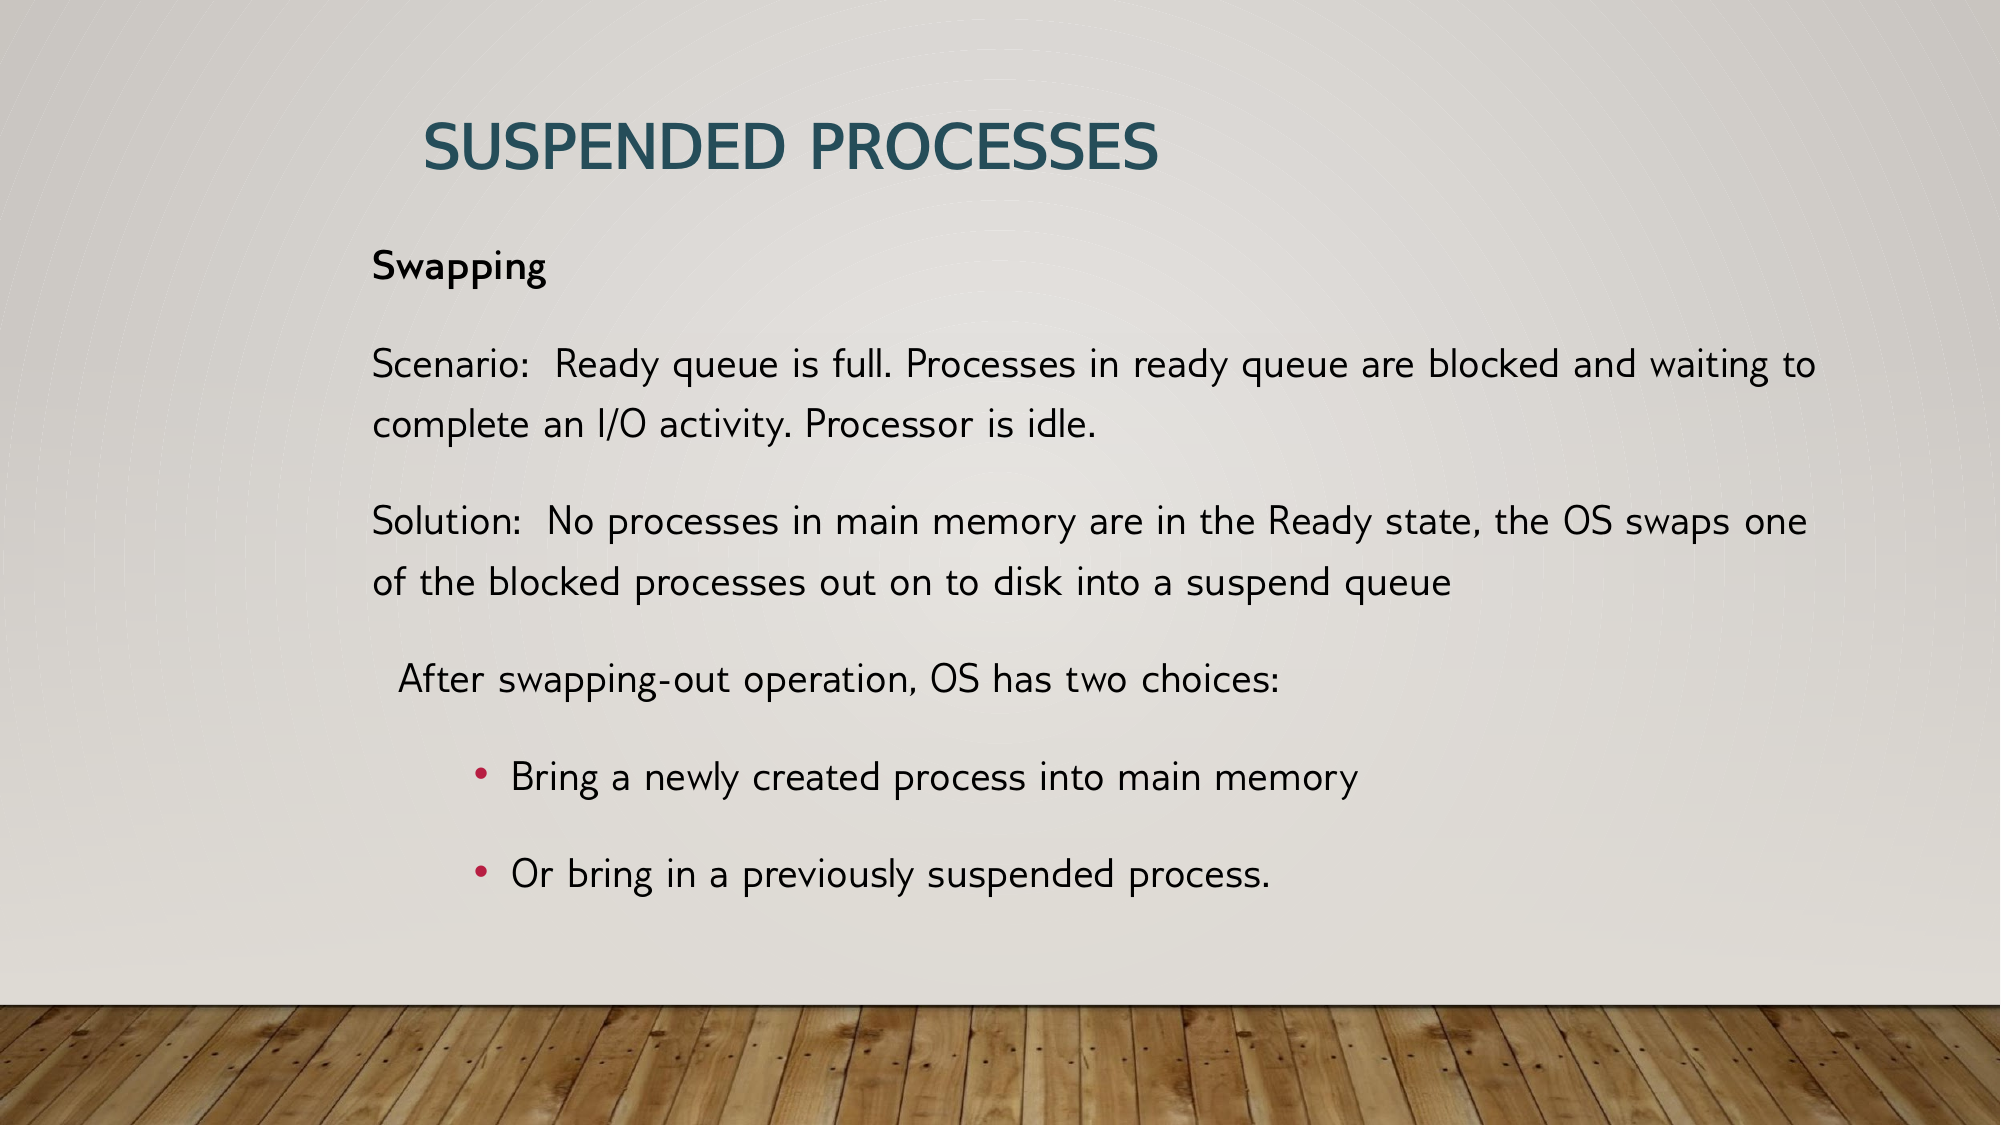

# SUSPENDED PROCESSES
Swapping
Scenario:  Ready queue is full. Processes in ready queue are blocked and waiting to complete an I/O activity. Processor is idle.
Solution:  No processes in main memory are in the Ready state, the OS swaps one of the blocked processes out on to disk into a suspend queue
After swapping-out operation, OS has two choices:
Bring a newly created process into main memory
Or bring in a previously suspended process.